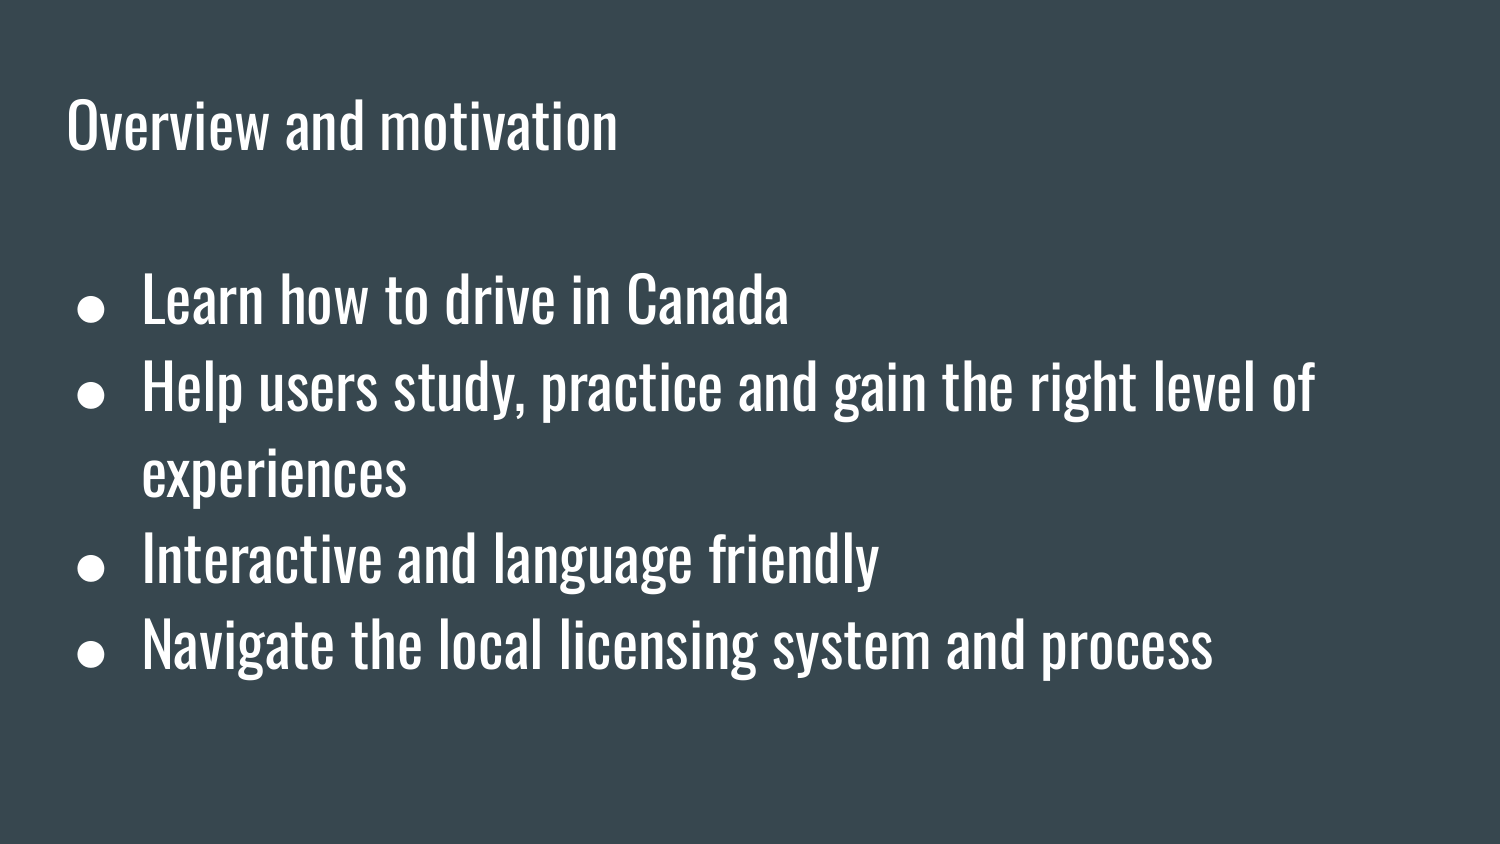

# Overview and motivation
Learn how to drive in Canada
Help users study, practice and gain the right level of experiences
Interactive and language friendly
Navigate the local licensing system and process